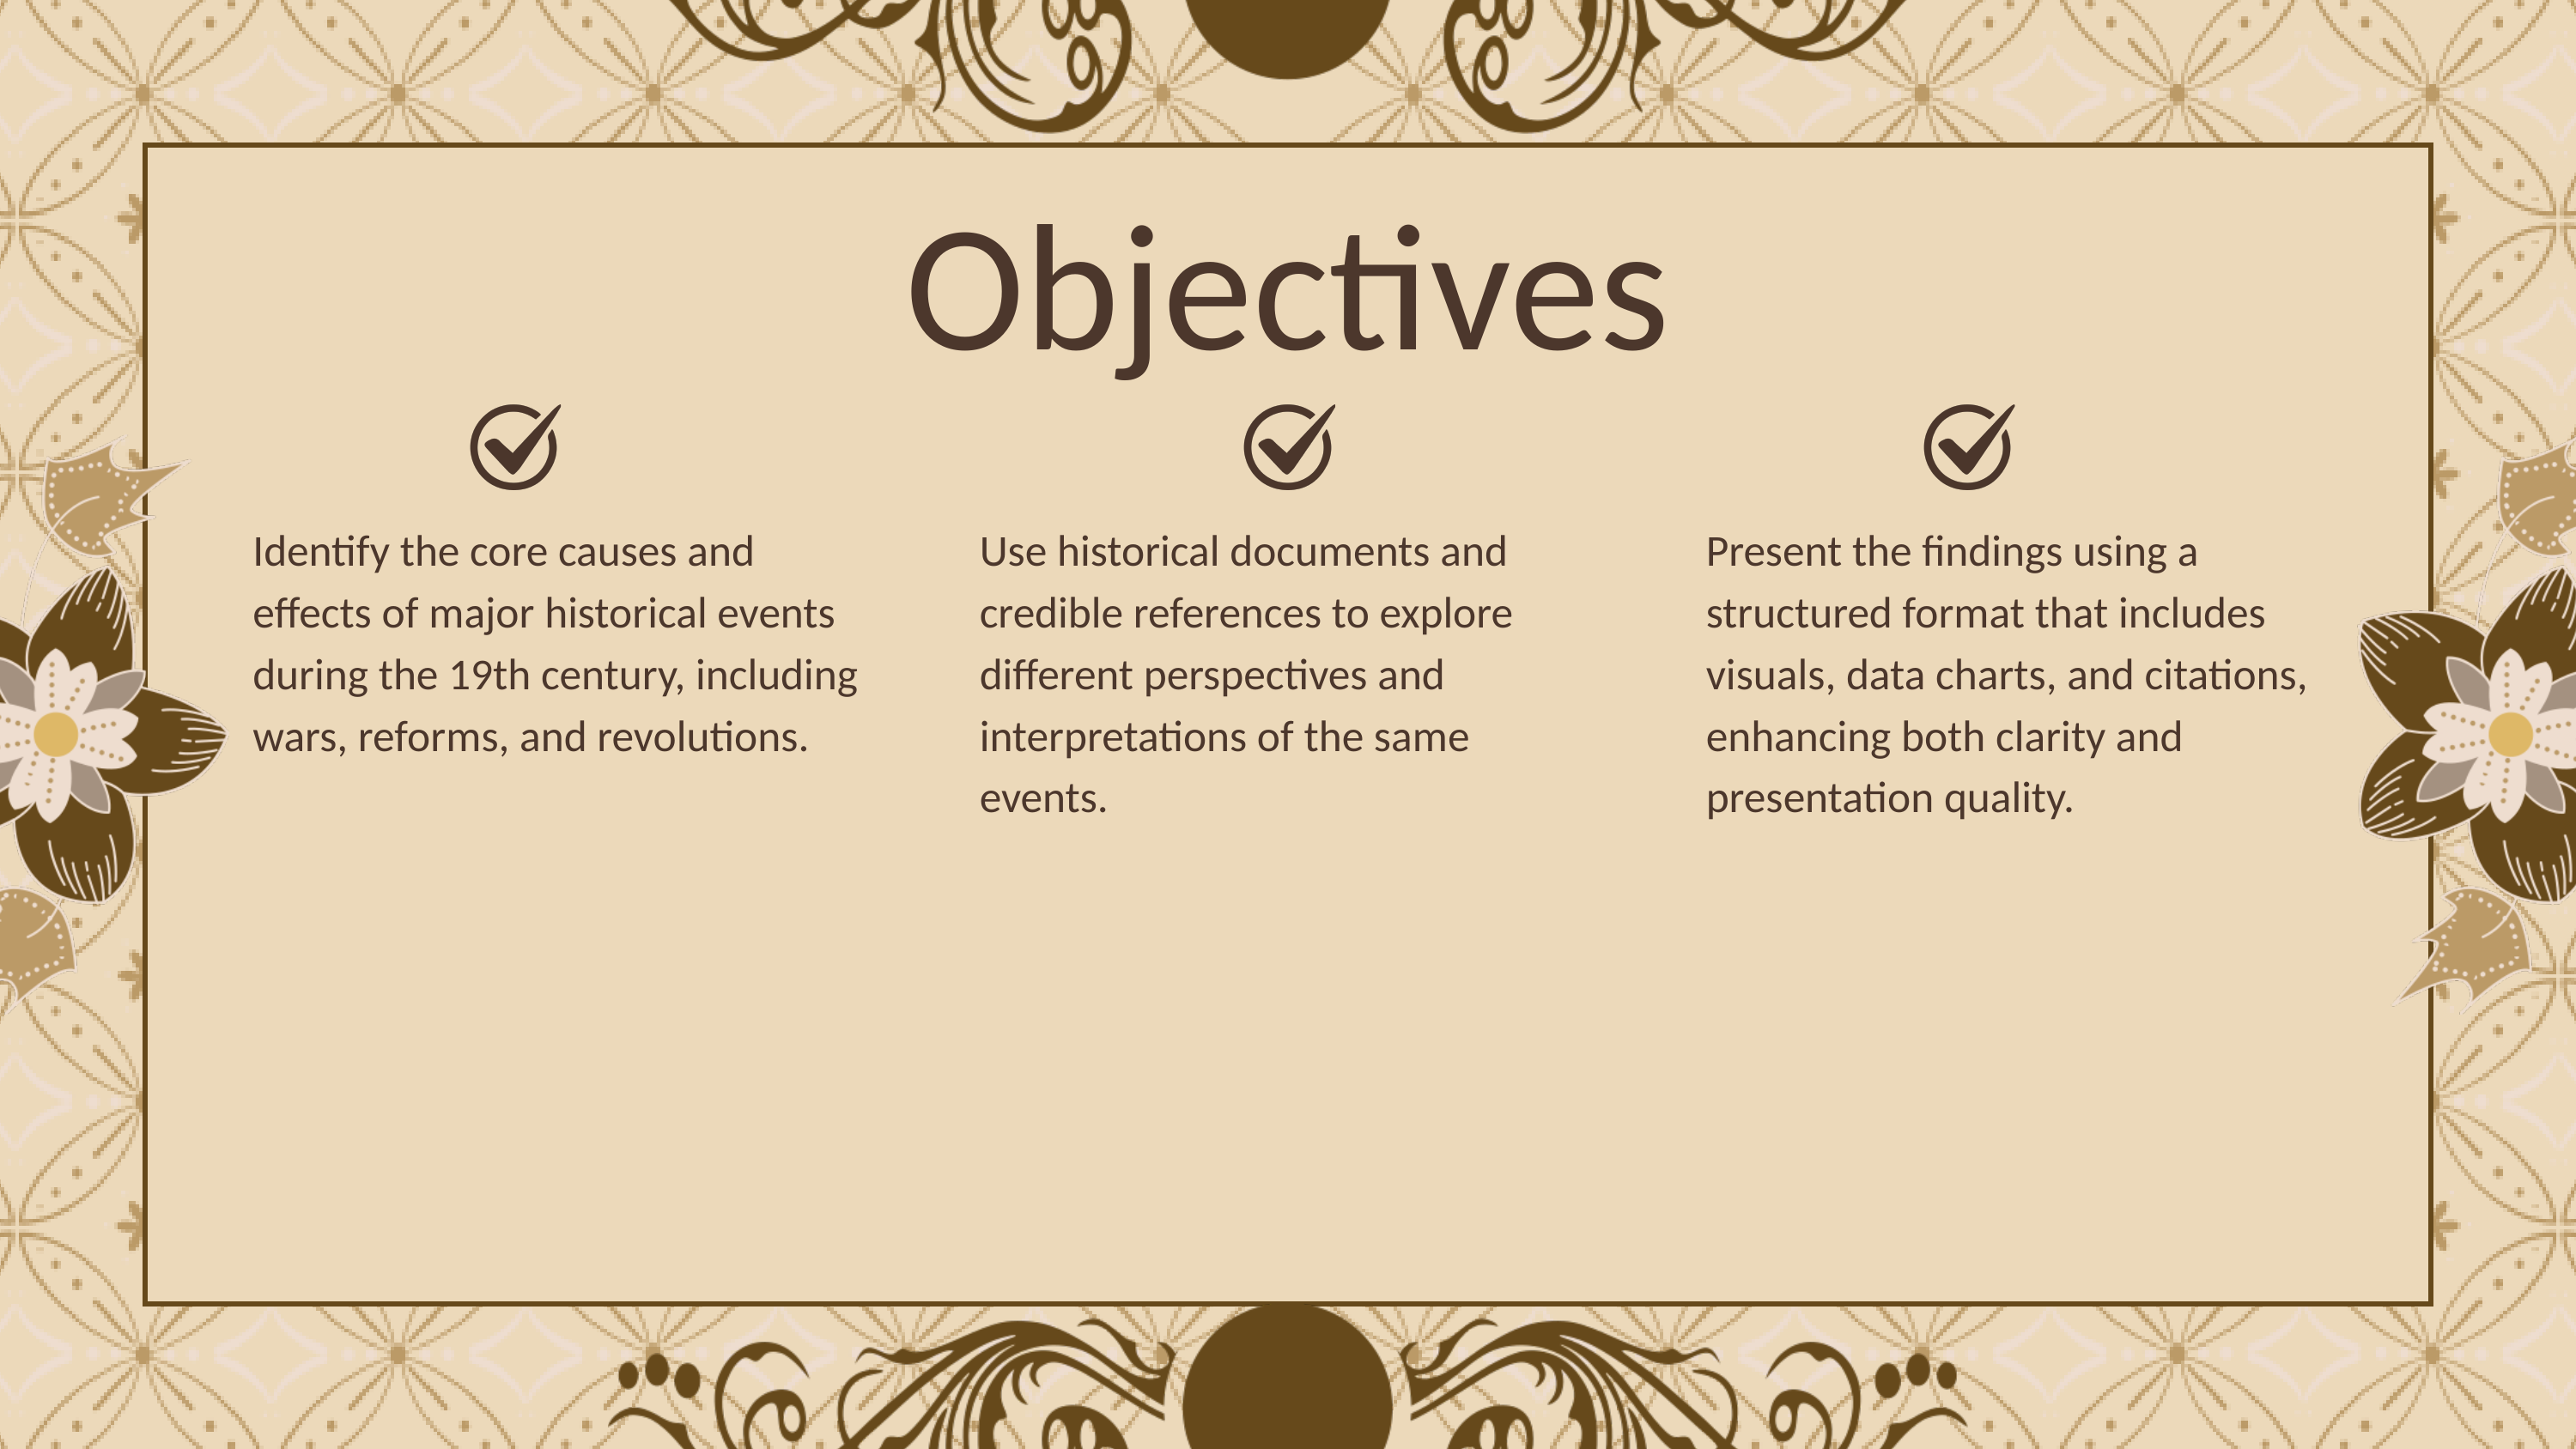

Objectives

Identify the core causes and effects of major historical events during the 19th century, including wars, reforms, and revolutions.
Use historical documents and credible references to explore different perspectives and interpretations of the same events.
Present the findings using a structured format that includes visuals, data charts, and citations, enhancing both clarity and presentation quality.